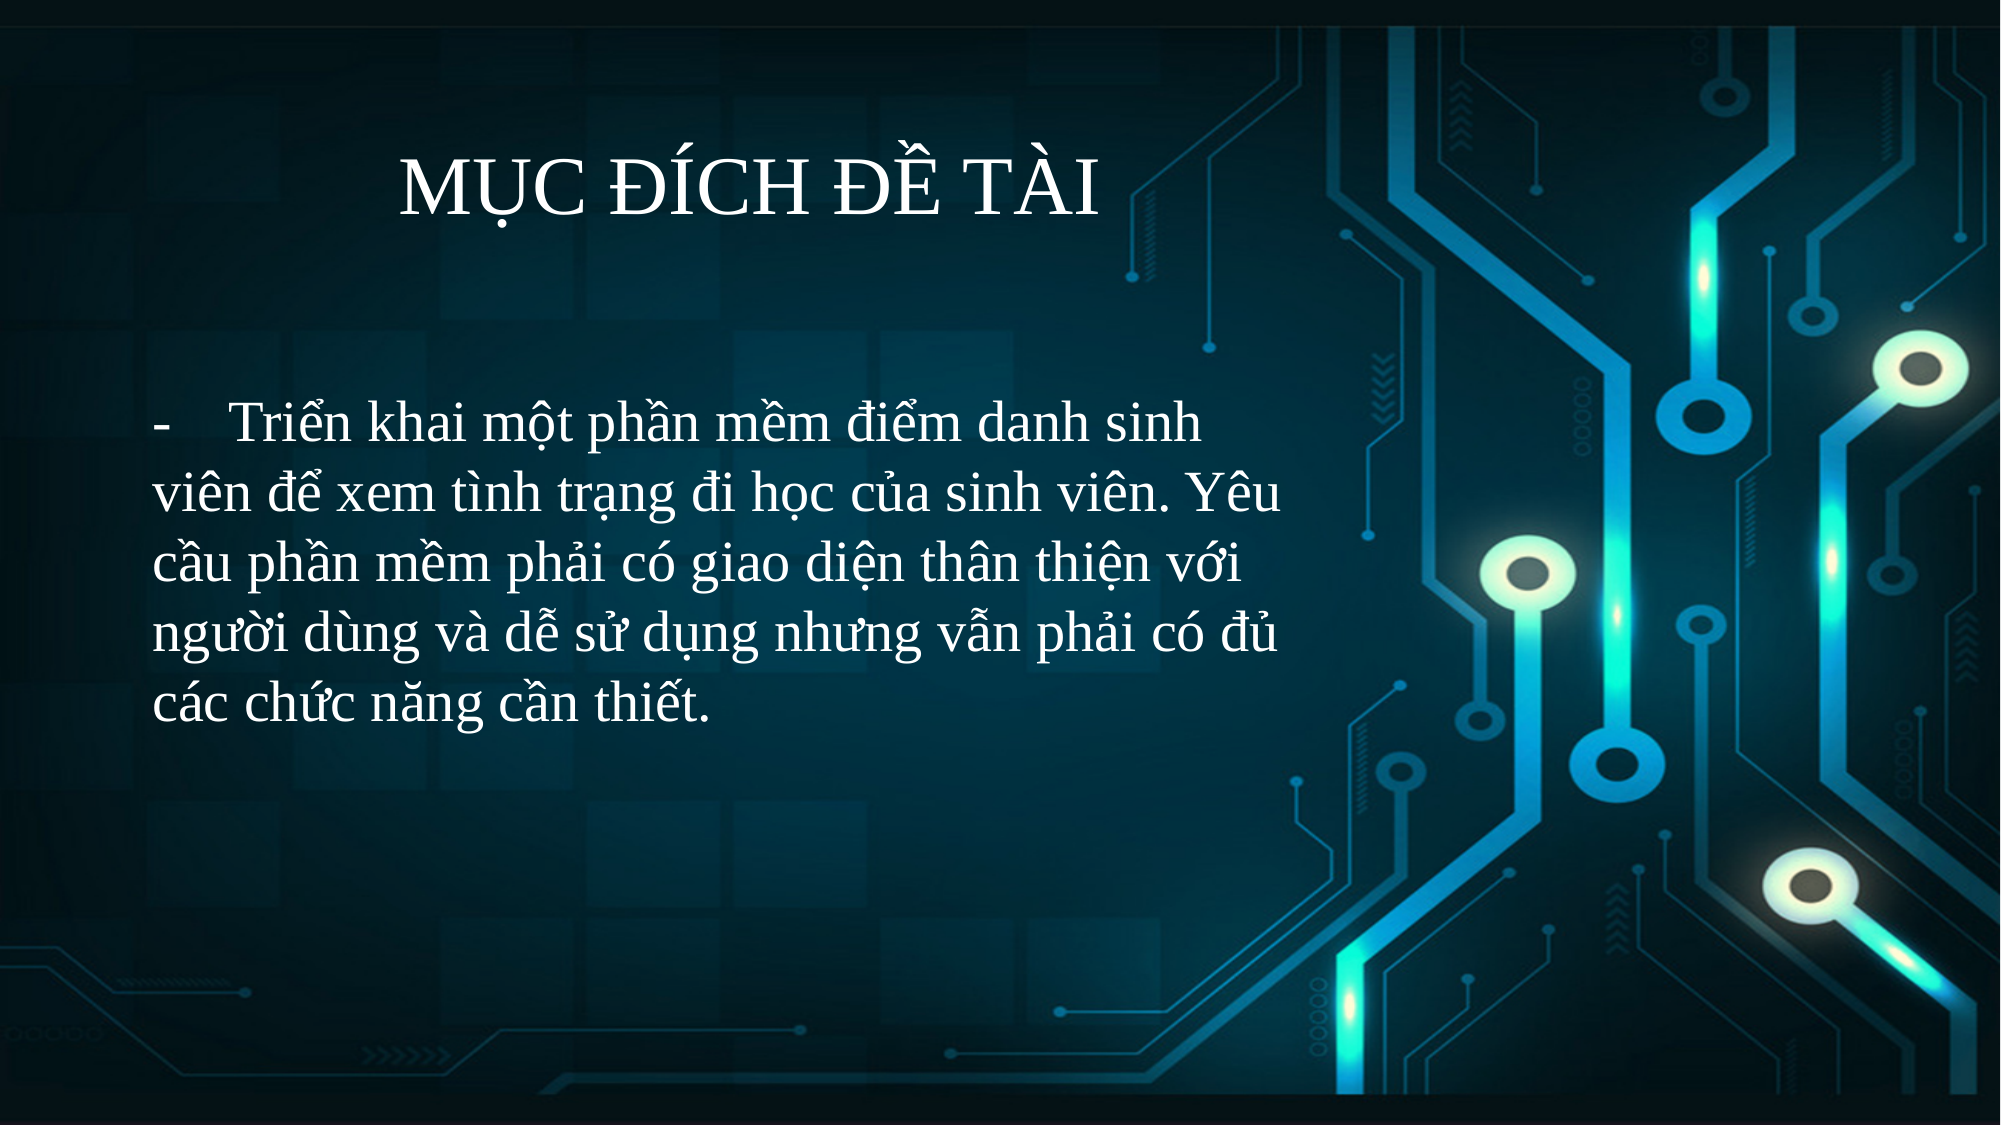

# MỤC ĐÍCH ĐỀ TÀI
-    Triển khai một phần mềm điểm danh sinh    viên để xem tình trạng đi học của sinh viên. Yêu cầu phần mềm phải có giao diện thân thiện với người dùng và dễ sử dụng nhưng vẫn phải có đủ các chức năng cần thiết.